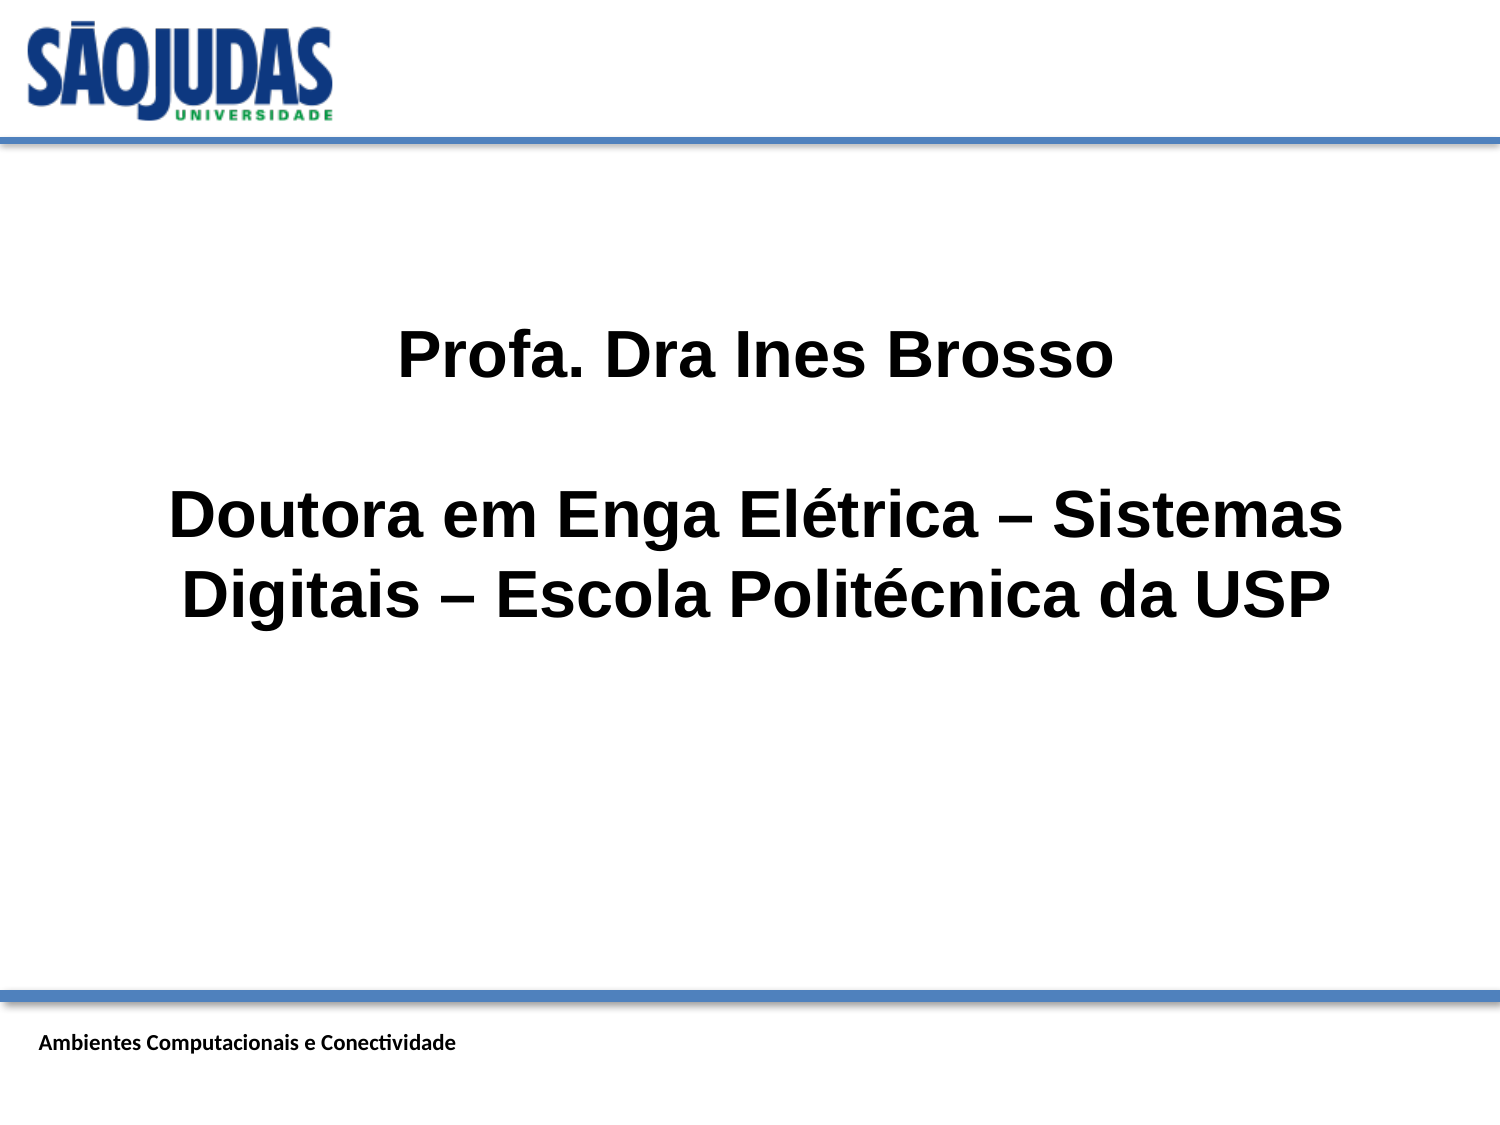

# Profa. Dra Ines Brosso Doutora em Enga Elétrica – Sistemas Digitais – Escola Politécnica da USP